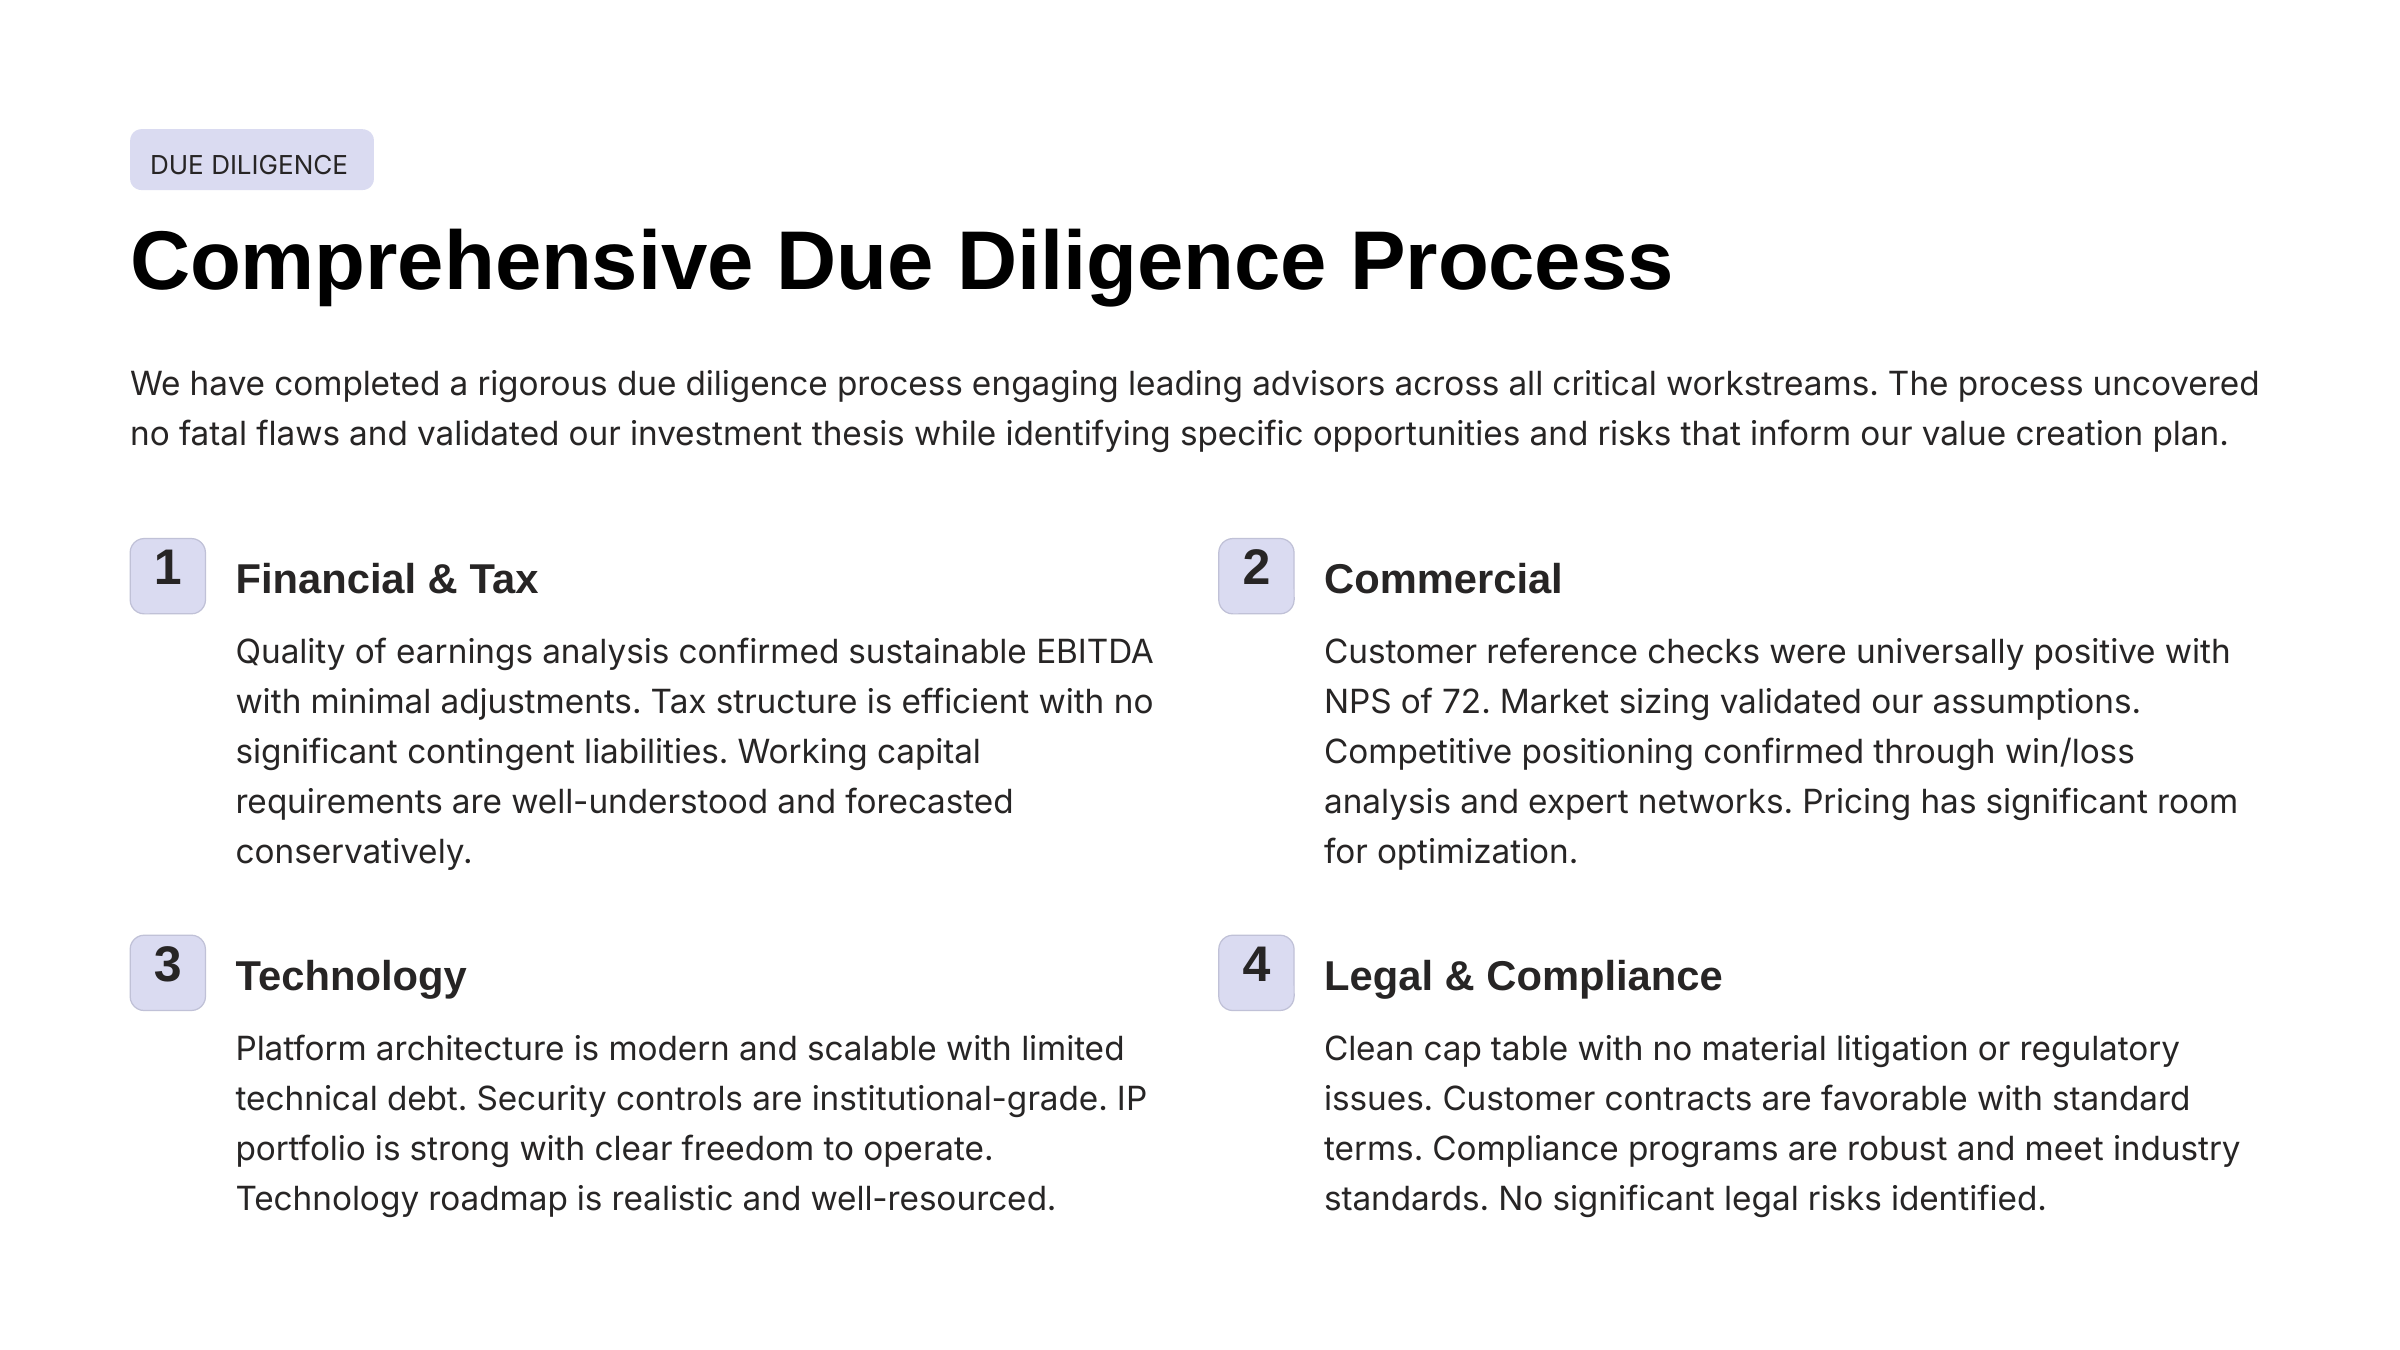

DUE DILIGENCE
Comprehensive Due Diligence Process
We have completed a rigorous due diligence process engaging leading advisors across all critical workstreams. The process uncovered no fatal flaws and validated our investment thesis while identifying specific opportunities and risks that inform our value creation plan.

1
2
Financial & Tax
Commercial
Quality of earnings analysis confirmed sustainable EBITDA with minimal adjustments. Tax structure is efficient with no significant contingent liabilities. Working capital requirements are well-understood and forecasted conservatively.
Customer reference checks were universally positive with NPS of 72. Market sizing validated our assumptions. Competitive positioning confirmed through win/loss analysis and expert networks. Pricing has significant room for optimization.

3
4
Technology
Legal & Compliance
Platform architecture is modern and scalable with limited technical debt. Security controls are institutional-grade. IP portfolio is strong with clear freedom to operate. Technology roadmap is realistic and well-resourced.
Clean cap table with no material litigation or regulatory issues. Customer contracts are favorable with standard terms. Compliance programs are robust and meet industry standards. No significant legal risks identified.